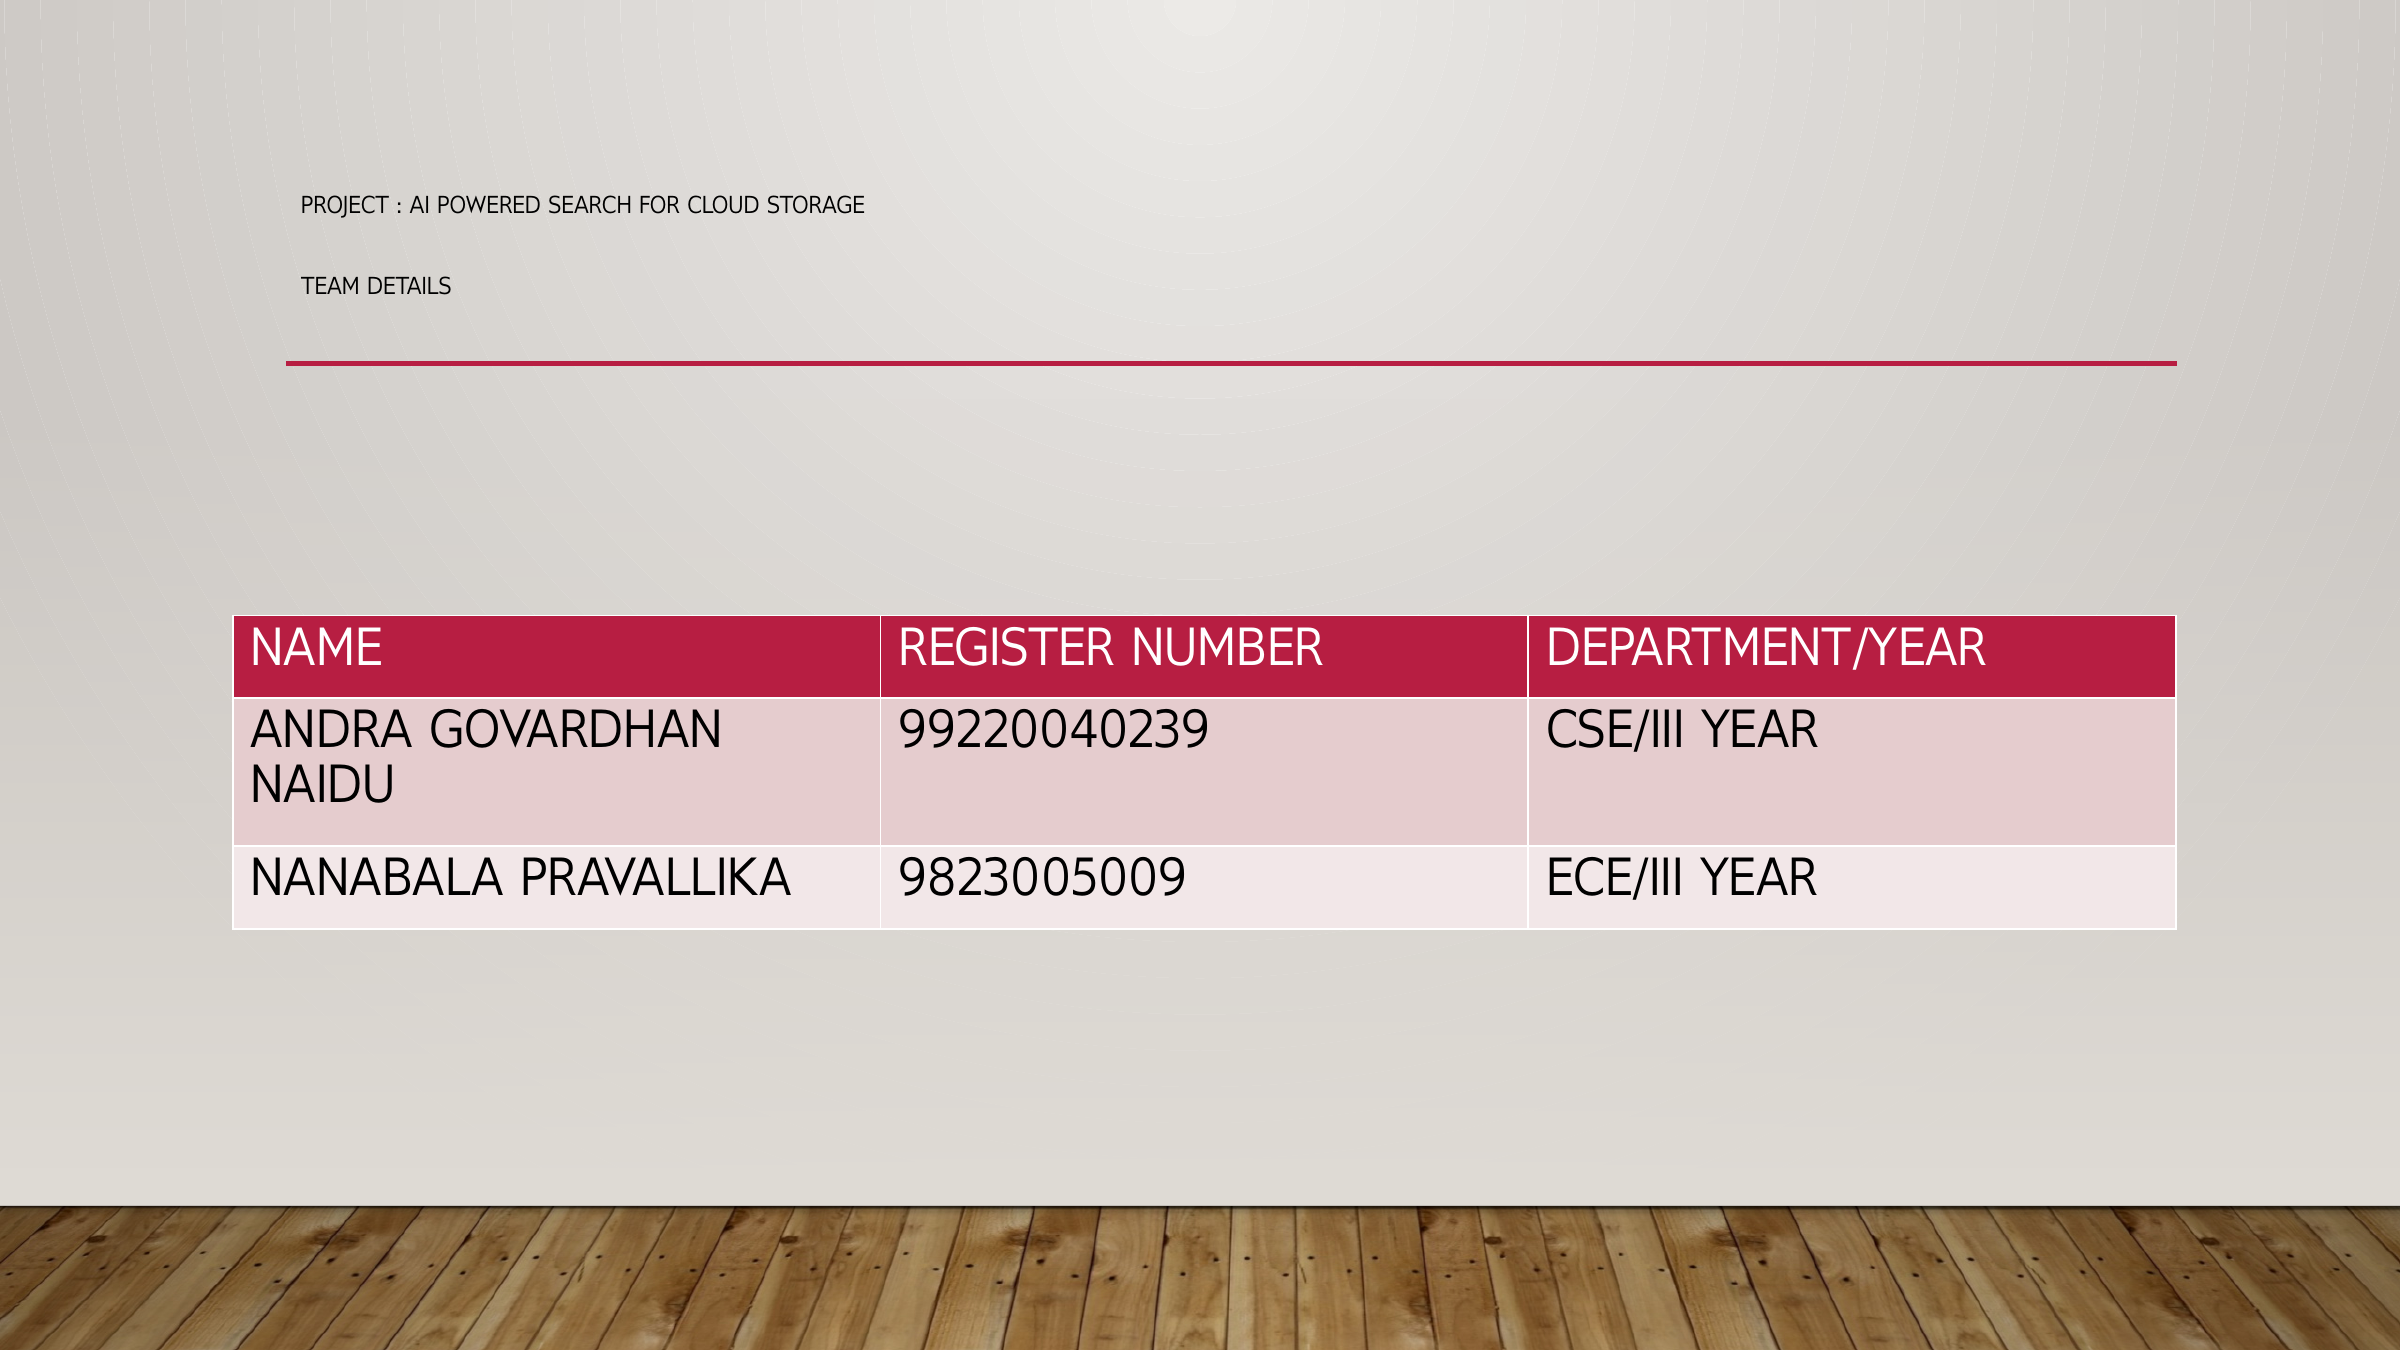

# PROJECT : AI POWERED SEARCH FOR CLOUD STORAGE TEAM DETAILS
| NAME | REGISTER NUMBER | DEPARTMENT/YEAR |
| --- | --- | --- |
| ANDRA GOVARDHAN NAIDU | 99220040239 | CSE/III YEAR |
| NANABALA PRAVALLIKA | 9823005009 | ECE/III YEAR |